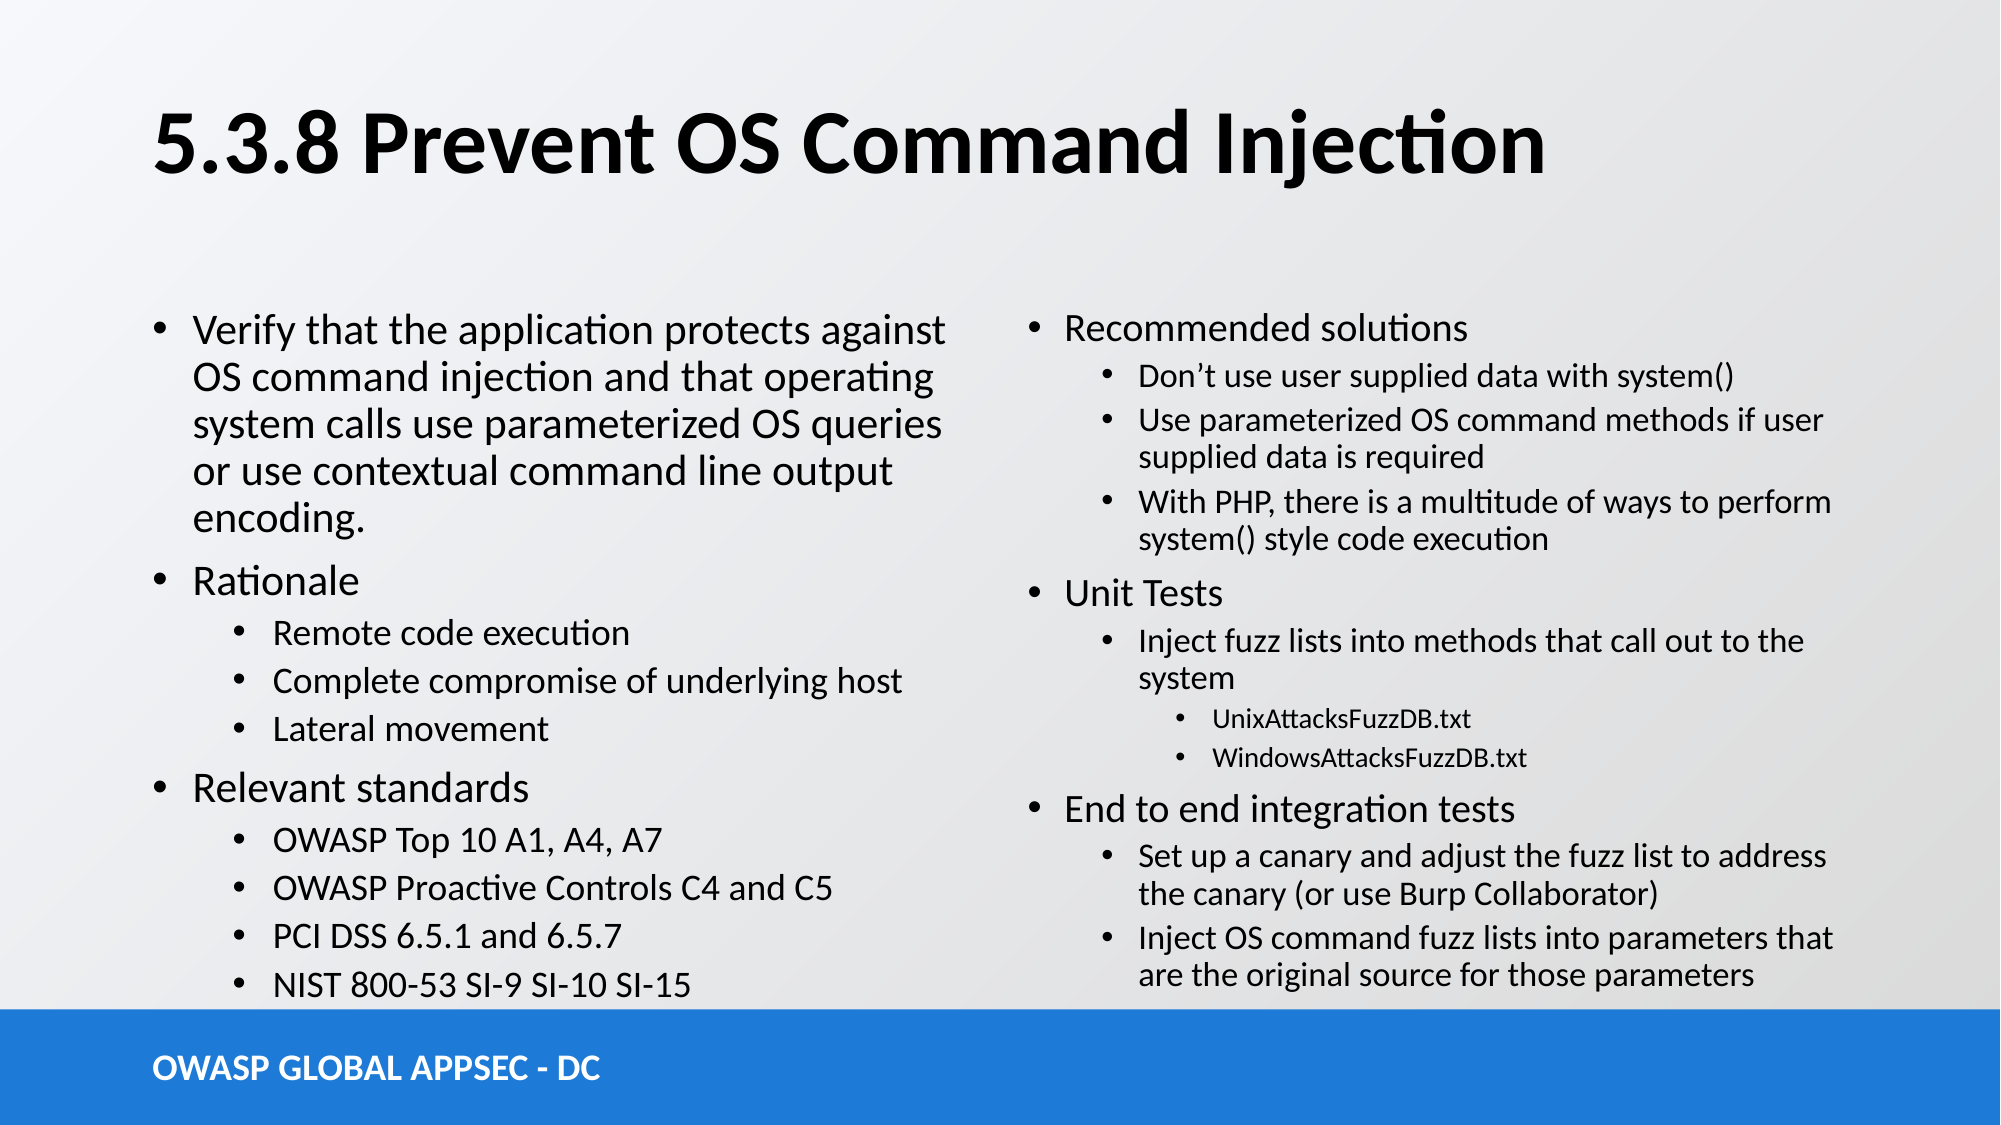

# 5.3.8 Prevent OS Command Injection
Verify that the application protects against OS command injection and that operating system calls use parameterized OS queries or use contextual command line output encoding.
Rationale
Remote code execution
Complete compromise of underlying host
Lateral movement
Relevant standards
OWASP Top 10 A1, A4, A7
OWASP Proactive Controls C4 and C5
PCI DSS 6.5.1 and 6.5.7
NIST 800-53 SI-9 SI-10 SI-15

Recommended solutions
Don’t use user supplied data with system()
Use parameterized OS command methods if user supplied data is required
With PHP, there is a multitude of ways to perform system() style code execution
Unit Tests
Inject fuzz lists into methods that call out to the system
UnixAttacksFuzzDB.txt
WindowsAttacksFuzzDB.txt
End to end integration tests
Set up a canary and adjust the fuzz list to address the canary (or use Burp Collaborator)
Inject OS command fuzz lists into parameters that are the original source for those parameters